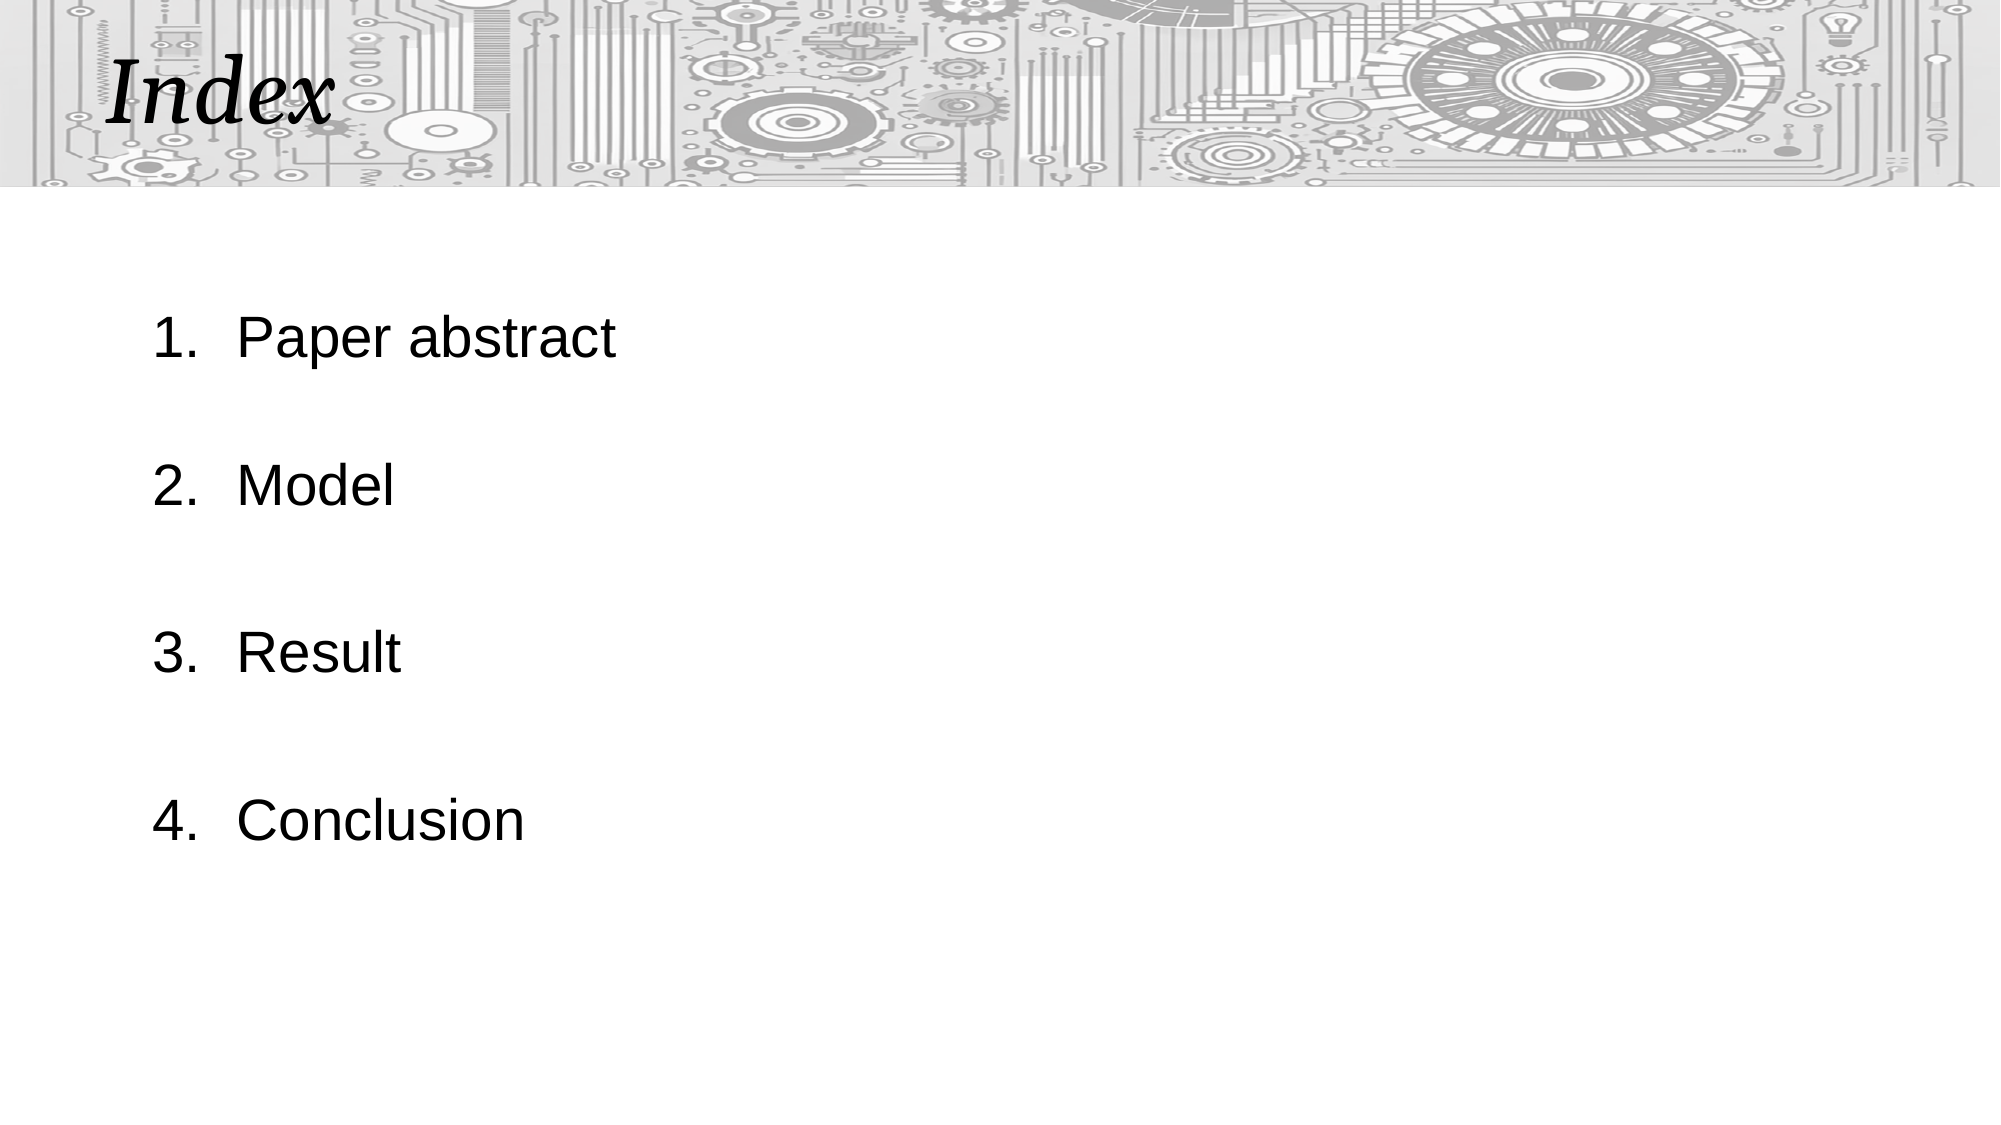

# Index
Paper abstract

Model

Result

Conclusion